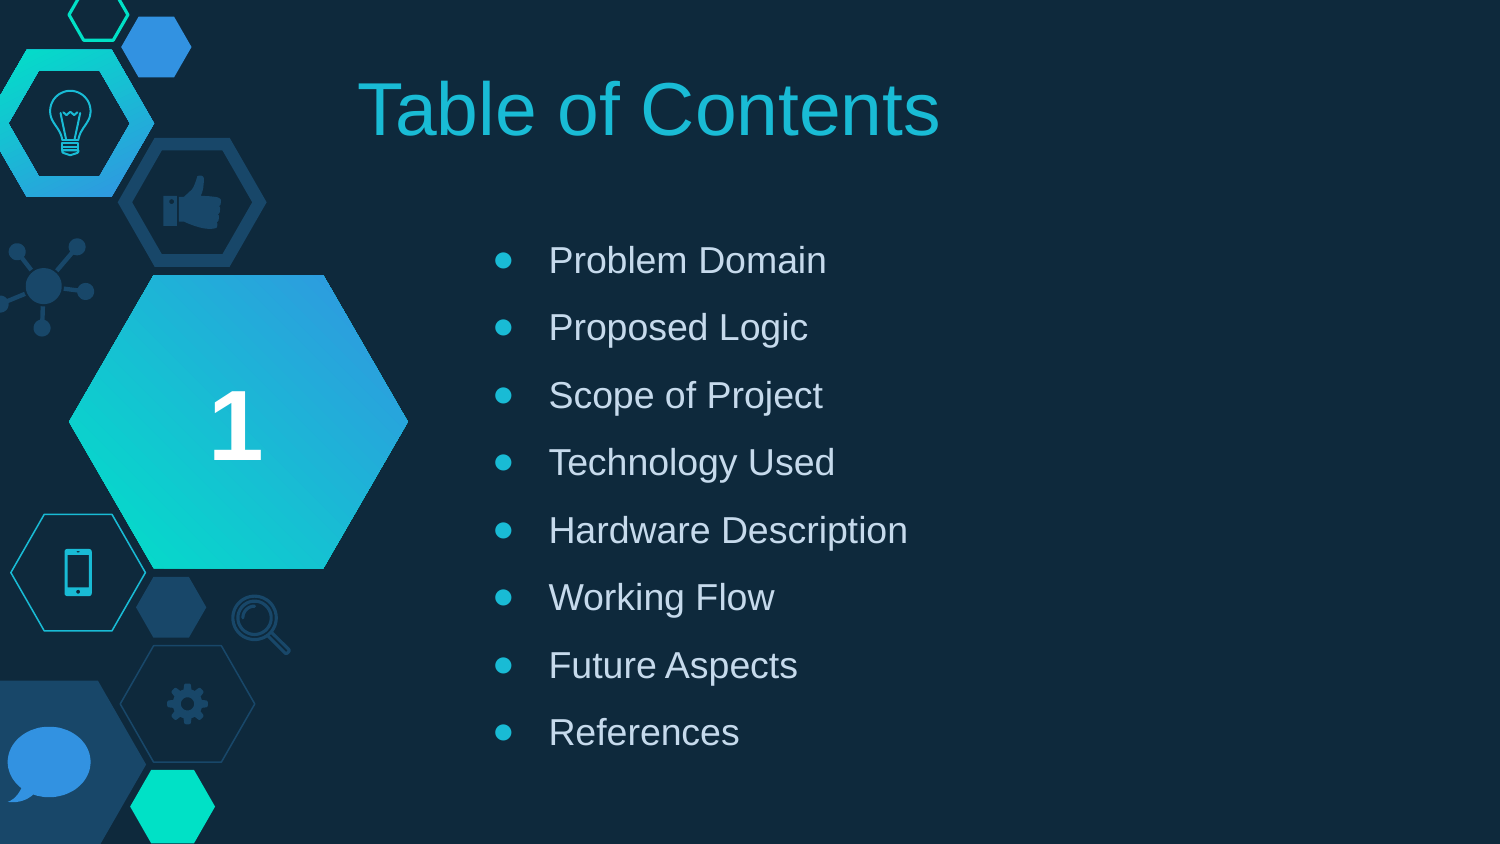

# Table of Contents
Problem Domain
Proposed Logic
Scope of Project
Technology Used
Hardware Description
Working Flow
Future Aspects
References

1